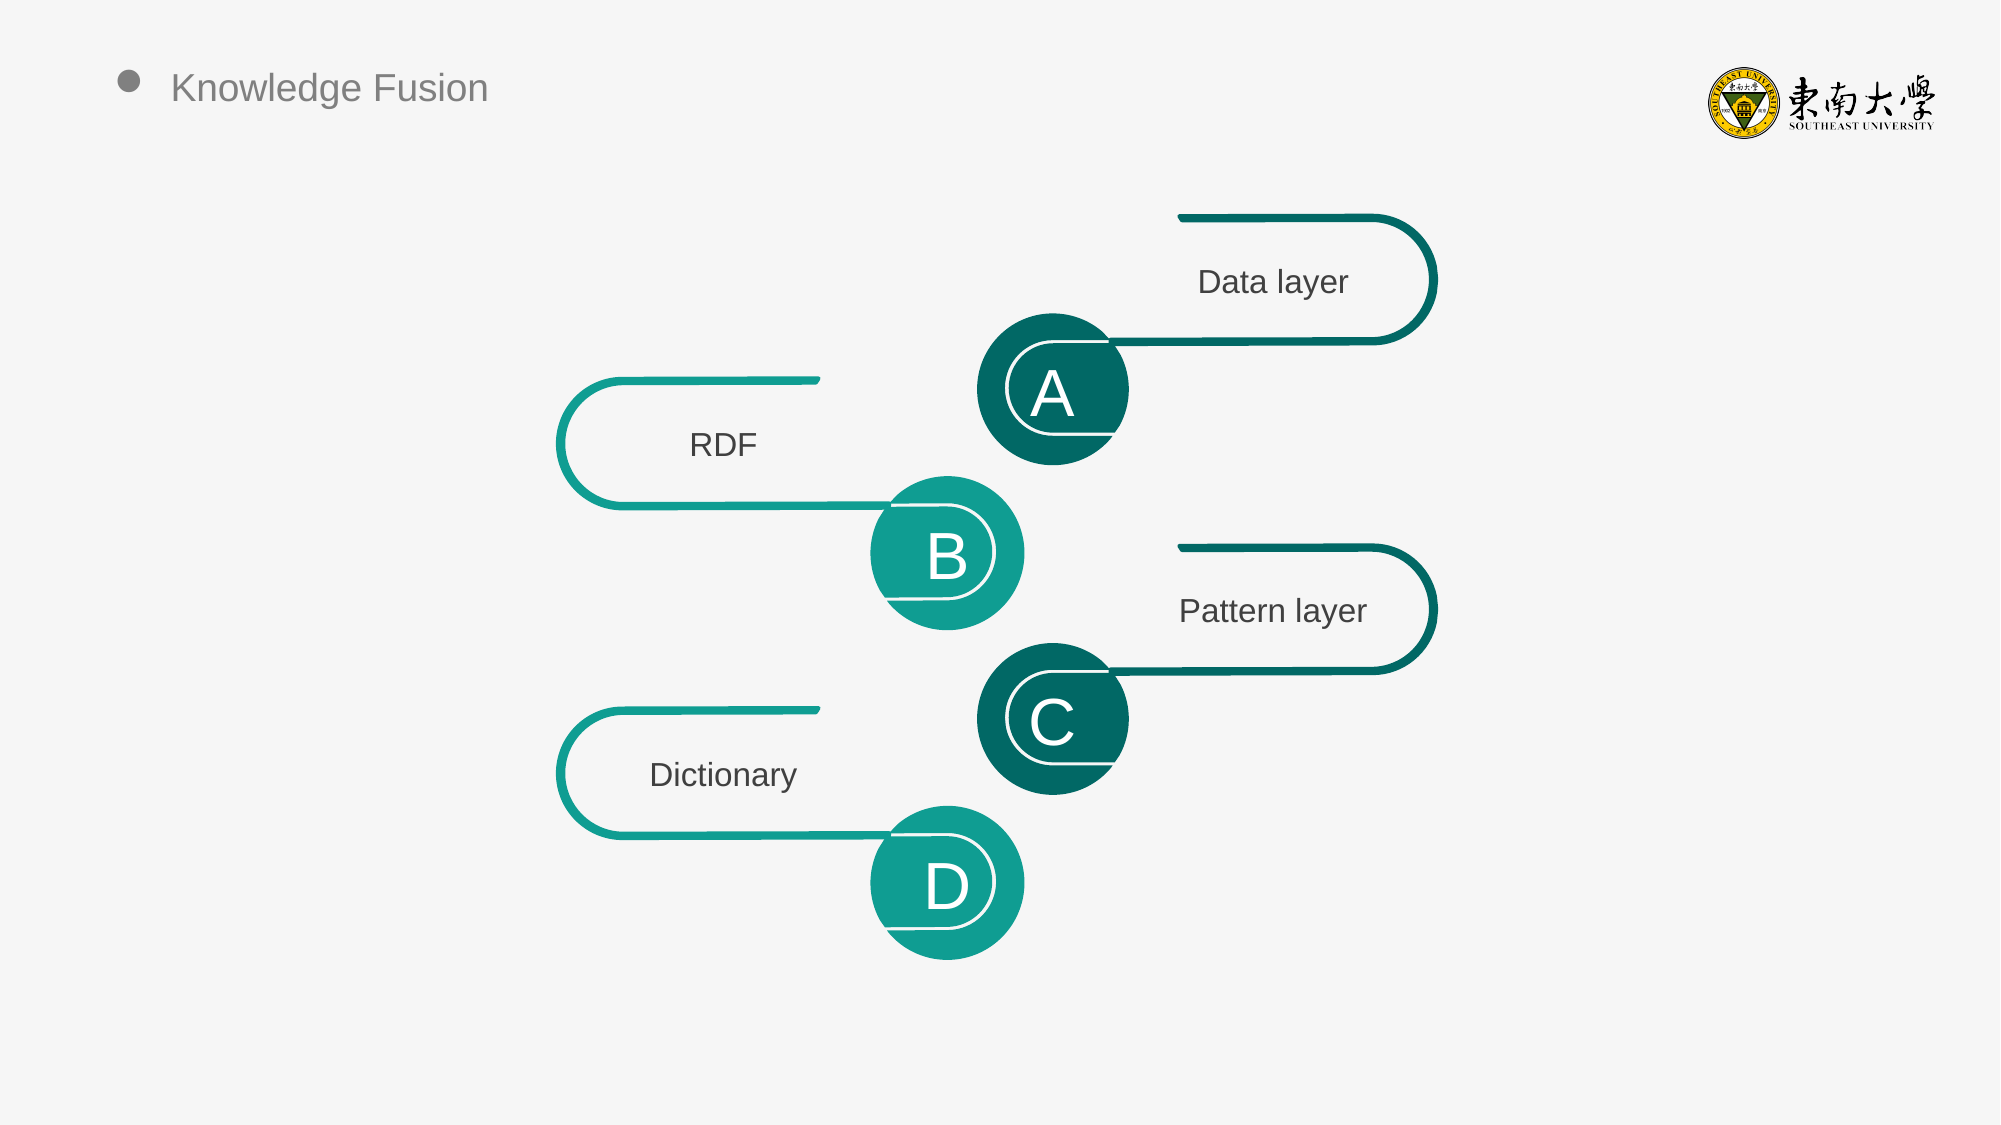

Knowledge Fusion
Data layer
A
RDF
B
Pattern layer
C
Dictionary
D